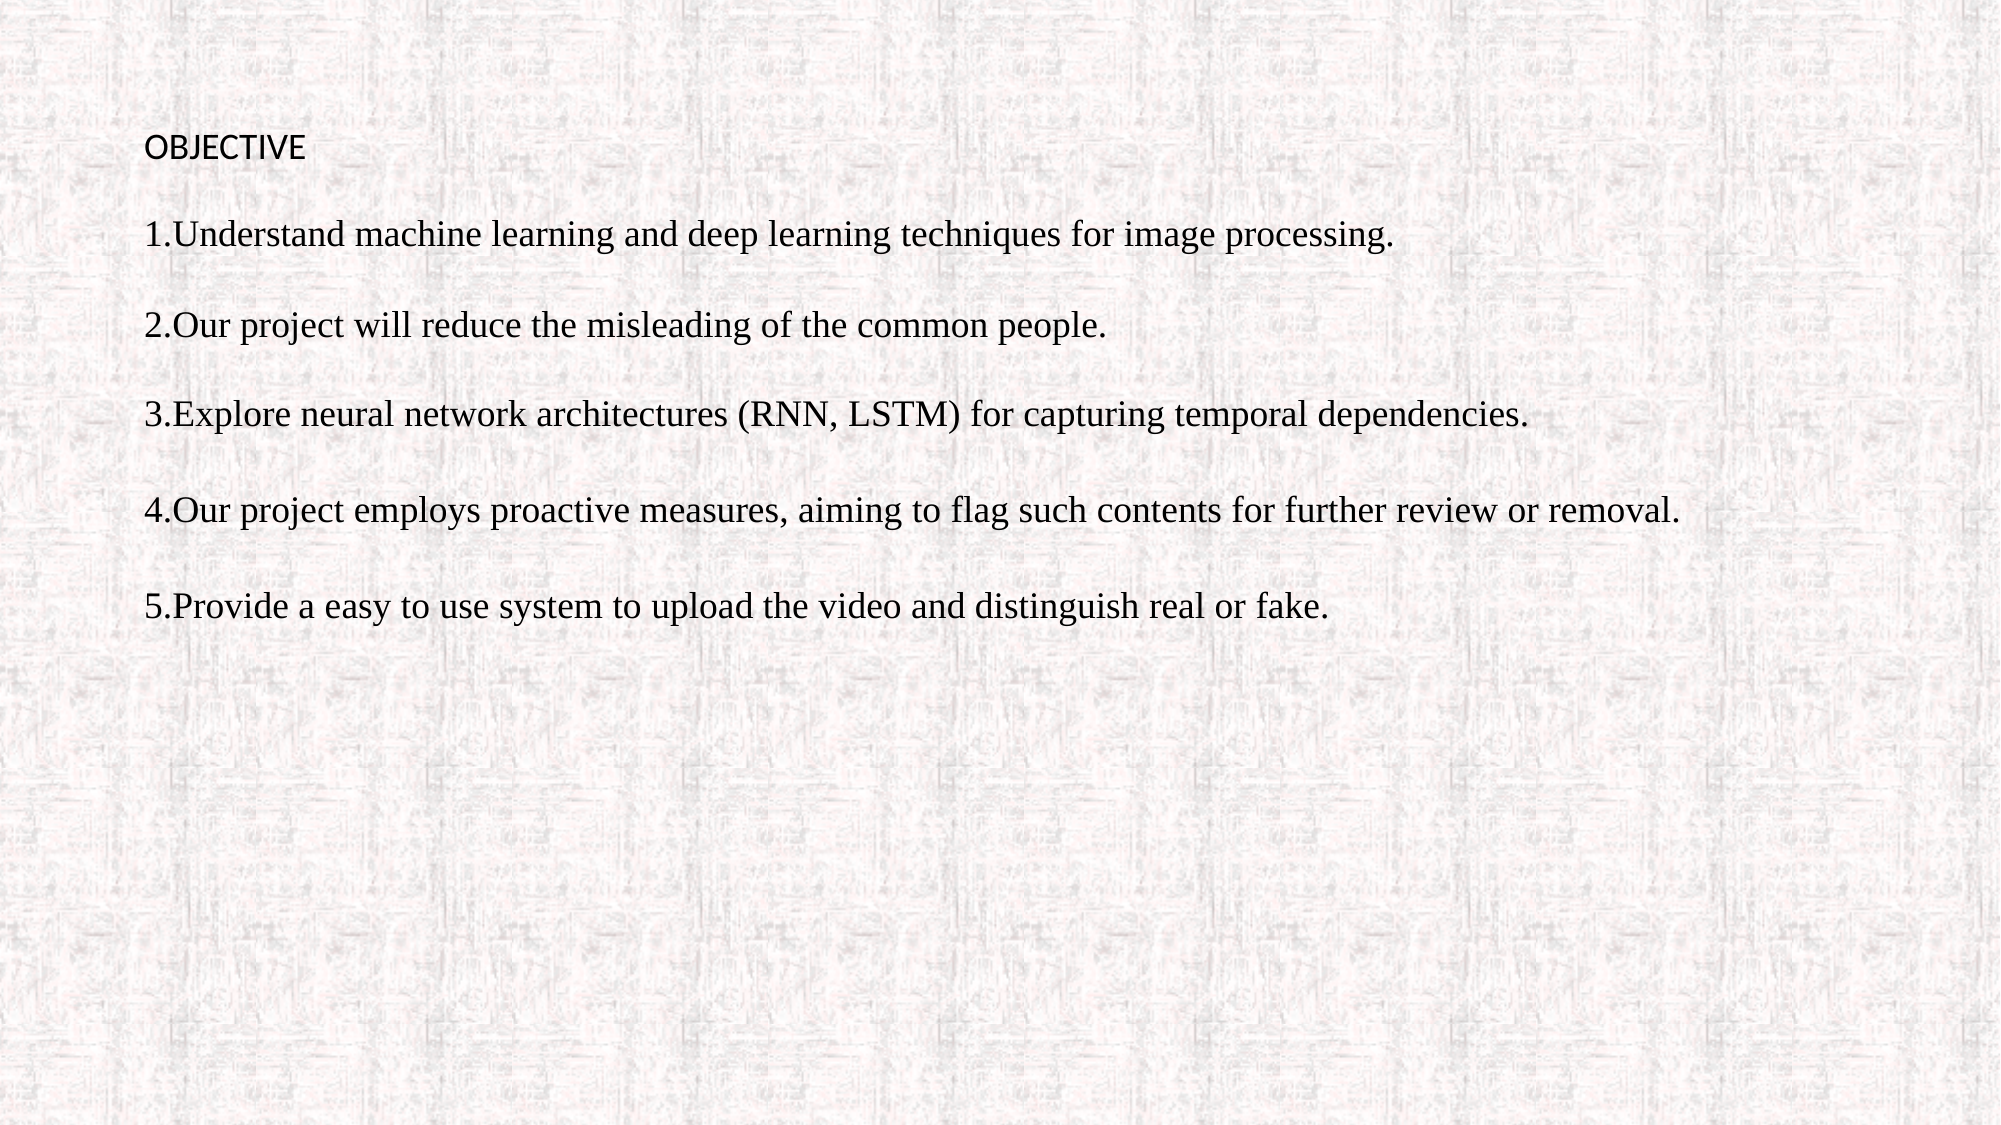

OBJECTIVE
1.Understand machine learning and deep learning techniques for image processing.
2.Our project will reduce the misleading of the common people.
3.Explore neural network architectures (RNN, LSTM) for capturing temporal dependencies.
4.Our project employs proactive measures, aiming to flag such contents for further review or removal.
5.Provide a easy to use system to upload the video and distinguish real or fake.